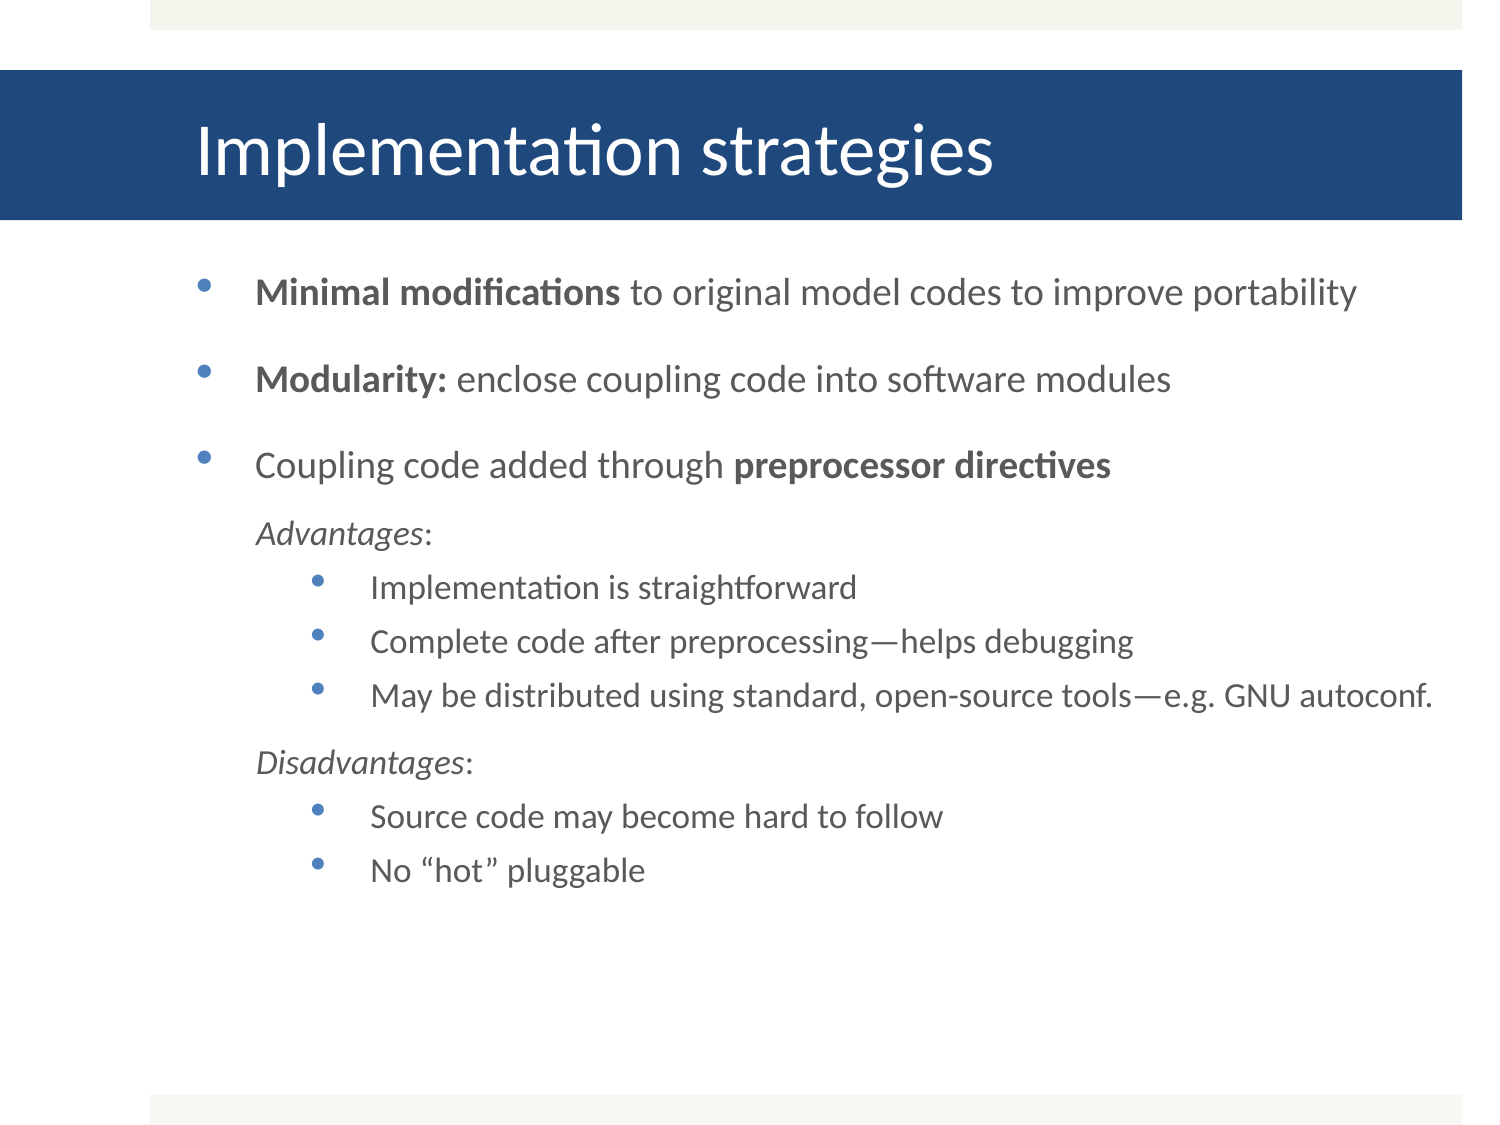

# Implementation strategies
Minimal modifications to original model codes to improve portability
Modularity: enclose coupling code into software modules
Coupling code added through preprocessor directives
Advantages:
Implementation is straightforward
Complete code after preprocessing—helps debugging
May be distributed using standard, open-source tools—e.g. GNU autoconf.
Disadvantages:
Source code may become hard to follow
No “hot” pluggable